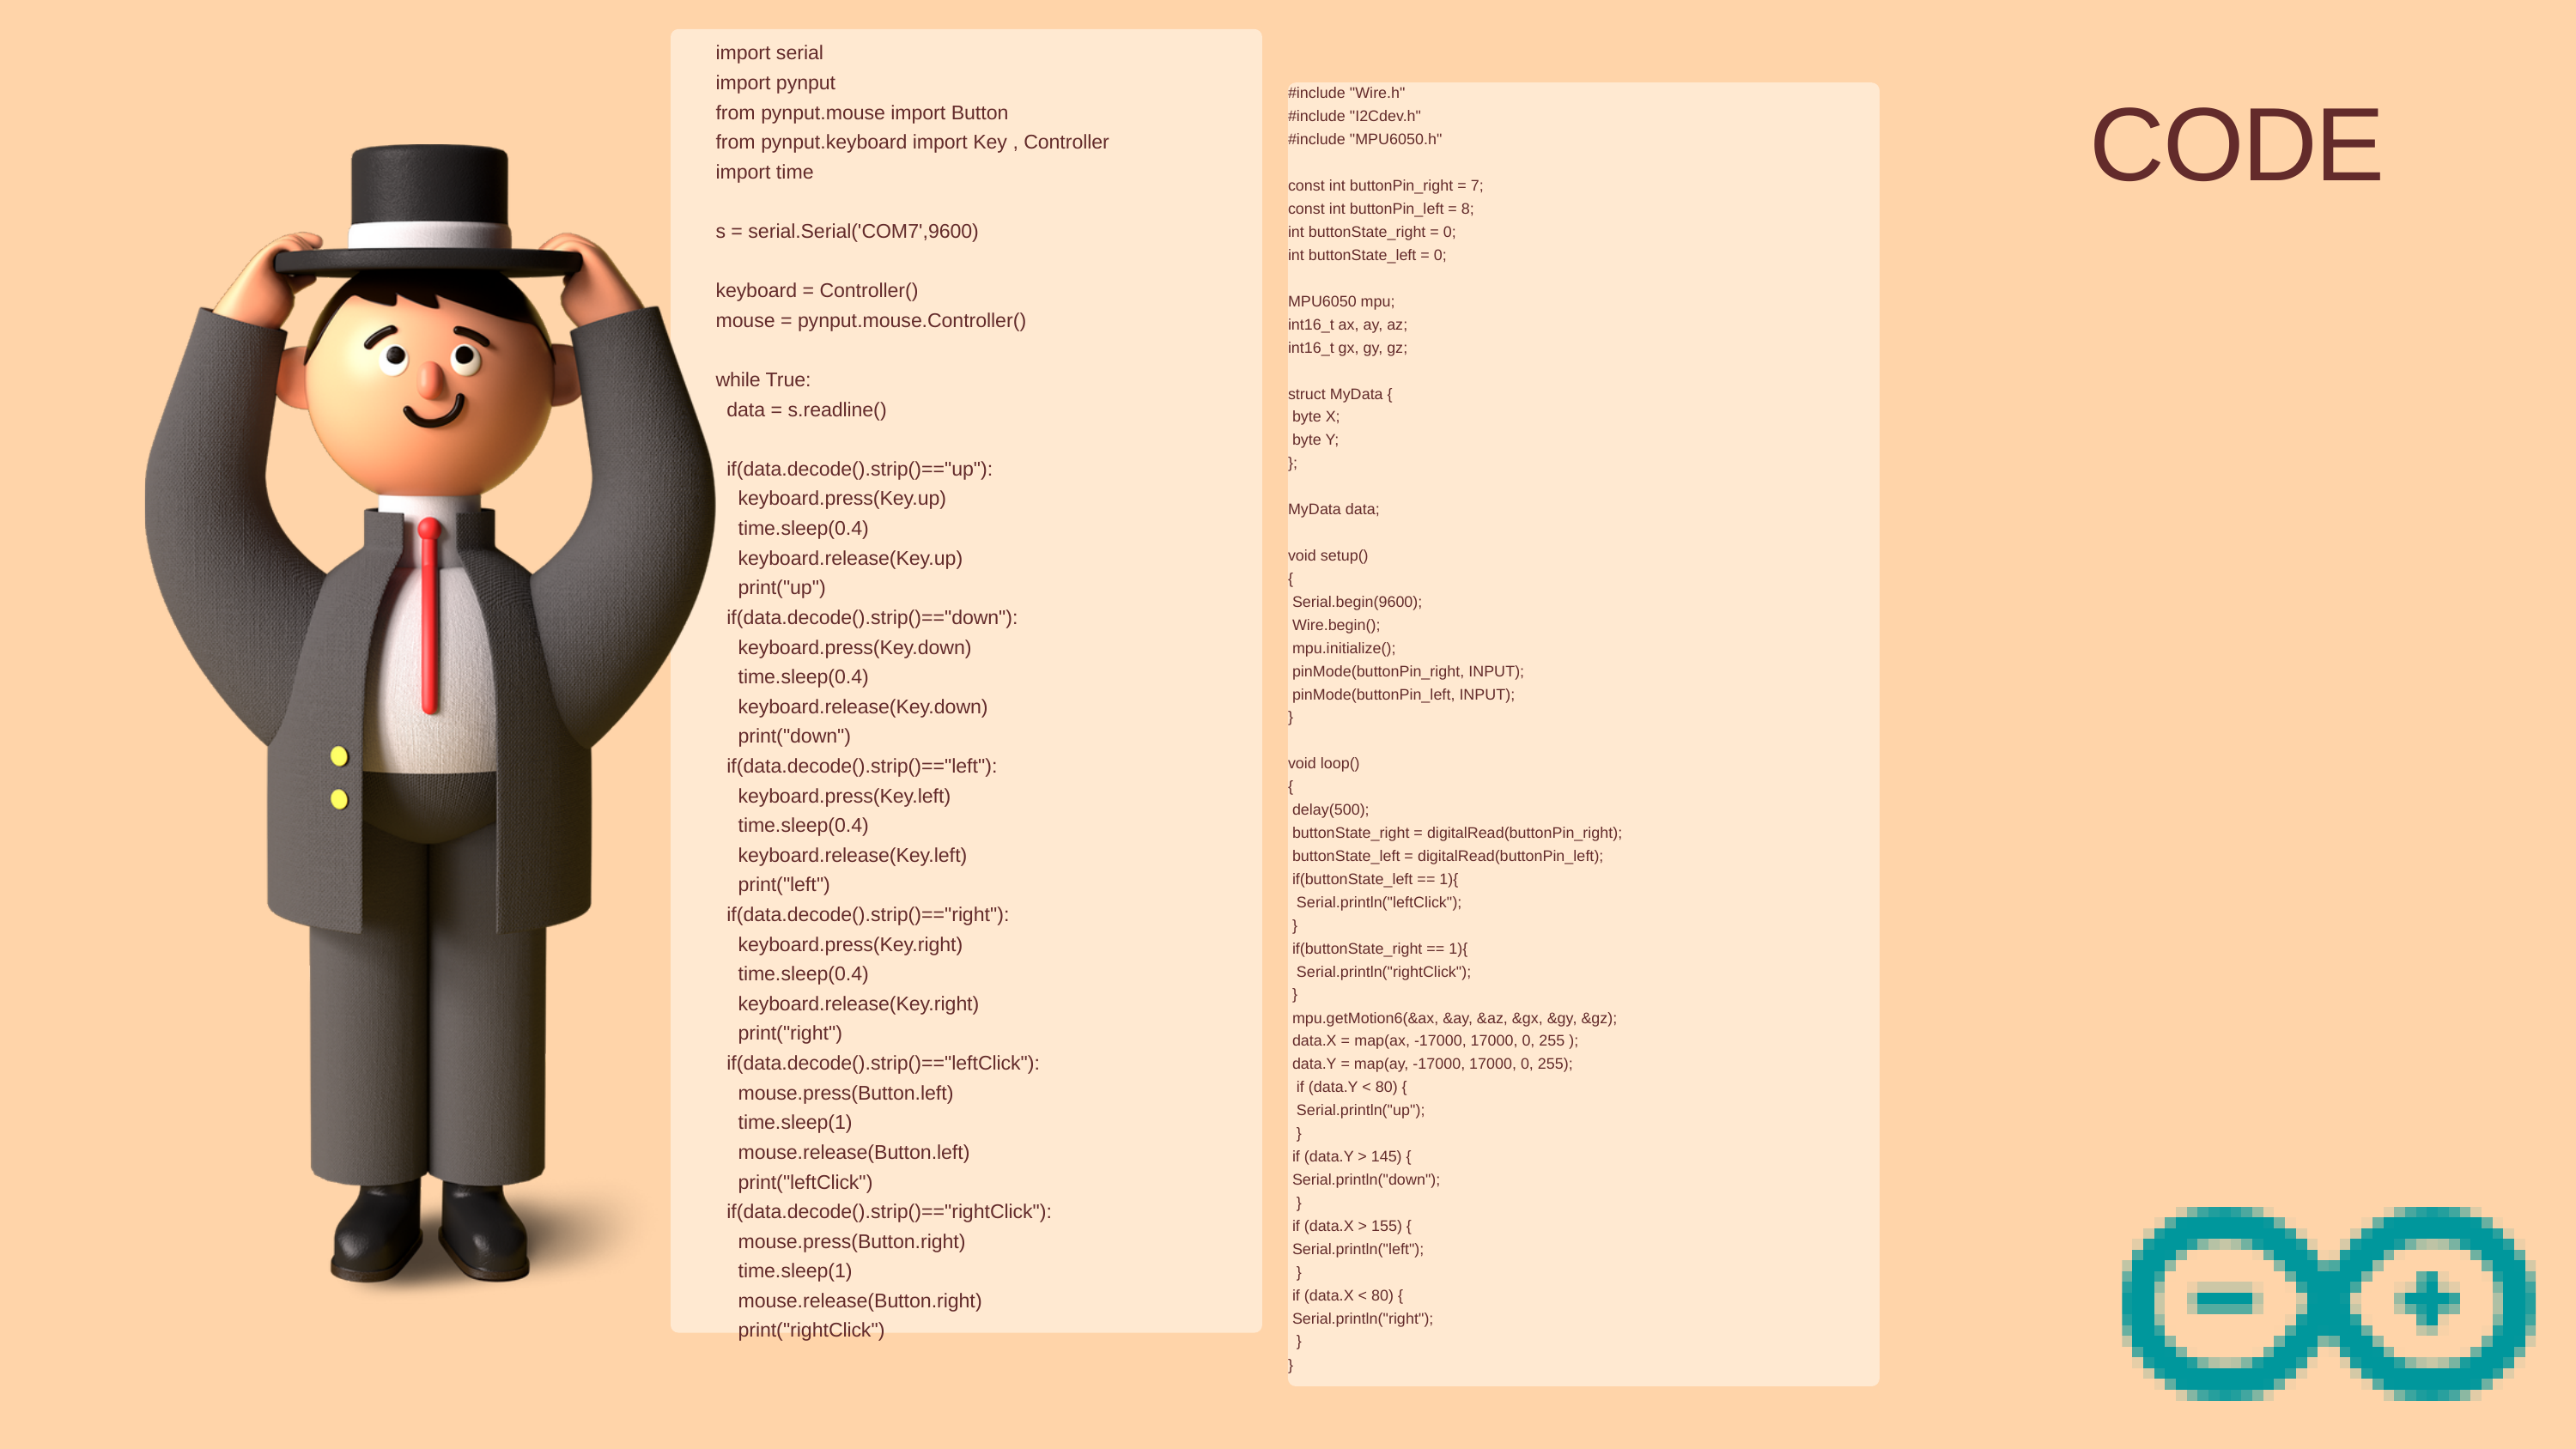

import serial
import pynput
from pynput.mouse import Button
from pynput.keyboard import Key , Controller
import time

s = serial.Serial('COM7',9600)

keyboard = Controller()
mouse = pynput.mouse.Controller()

while True:
  data = s.readline()

  if(data.decode().strip()=="up"):
    keyboard.press(Key.up)
    time.sleep(0.4)
    keyboard.release(Key.up)
    print("up")
  if(data.decode().strip()=="down"):
    keyboard.press(Key.down)
    time.sleep(0.4)
    keyboard.release(Key.down)
    print("down")
  if(data.decode().strip()=="left"):
    keyboard.press(Key.left)
    time.sleep(0.4)
    keyboard.release(Key.left)
    print("left")
  if(data.decode().strip()=="right"):
    keyboard.press(Key.right)
    time.sleep(0.4)
    keyboard.release(Key.right)
    print("right")
  if(data.decode().strip()=="leftClick"):
    mouse.press(Button.left)
    time.sleep(1)
    mouse.release(Button.left)
    print("leftClick")
  if(data.decode().strip()=="rightClick"):
    mouse.press(Button.right)
    time.sleep(1)
    mouse.release(Button.right)
    print("rightClick")

#include "Wire.h"
#include "I2Cdev.h"
#include "MPU6050.h"

const int buttonPin_right = 7;
const int buttonPin_left = 8;
int buttonState_right = 0;
int buttonState_left = 0;

MPU6050 mpu;
int16_t ax, ay, az;
int16_t gx, gy, gz;

struct MyData {
 byte X;
 byte Y;
};

MyData data;

void setup()
{
 Serial.begin(9600);
 Wire.begin();
 mpu.initialize();
 pinMode(buttonPin_right, INPUT);
 pinMode(buttonPin_left, INPUT);
}

void loop()
{
 delay(500);
 buttonState_right = digitalRead(buttonPin_right);
 buttonState_left = digitalRead(buttonPin_left);
 if(buttonState_left == 1){
  Serial.println("leftClick");
 }
 if(buttonState_right == 1){
  Serial.println("rightClick");
 }
 mpu.getMotion6(&ax, &ay, &az, &gx, &gy, &gz);
 data.X = map(ax, -17000, 17000, 0, 255 );
 data.Y = map(ay, -17000, 17000, 0, 255);
  if (data.Y < 80) {
  Serial.println("up");
  }
 if (data.Y > 145) {
 Serial.println("down");
  }
 if (data.X > 155) {
 Serial.println("left");
  }
 if (data.X < 80) {
 Serial.println("right");
  }
}

CODE